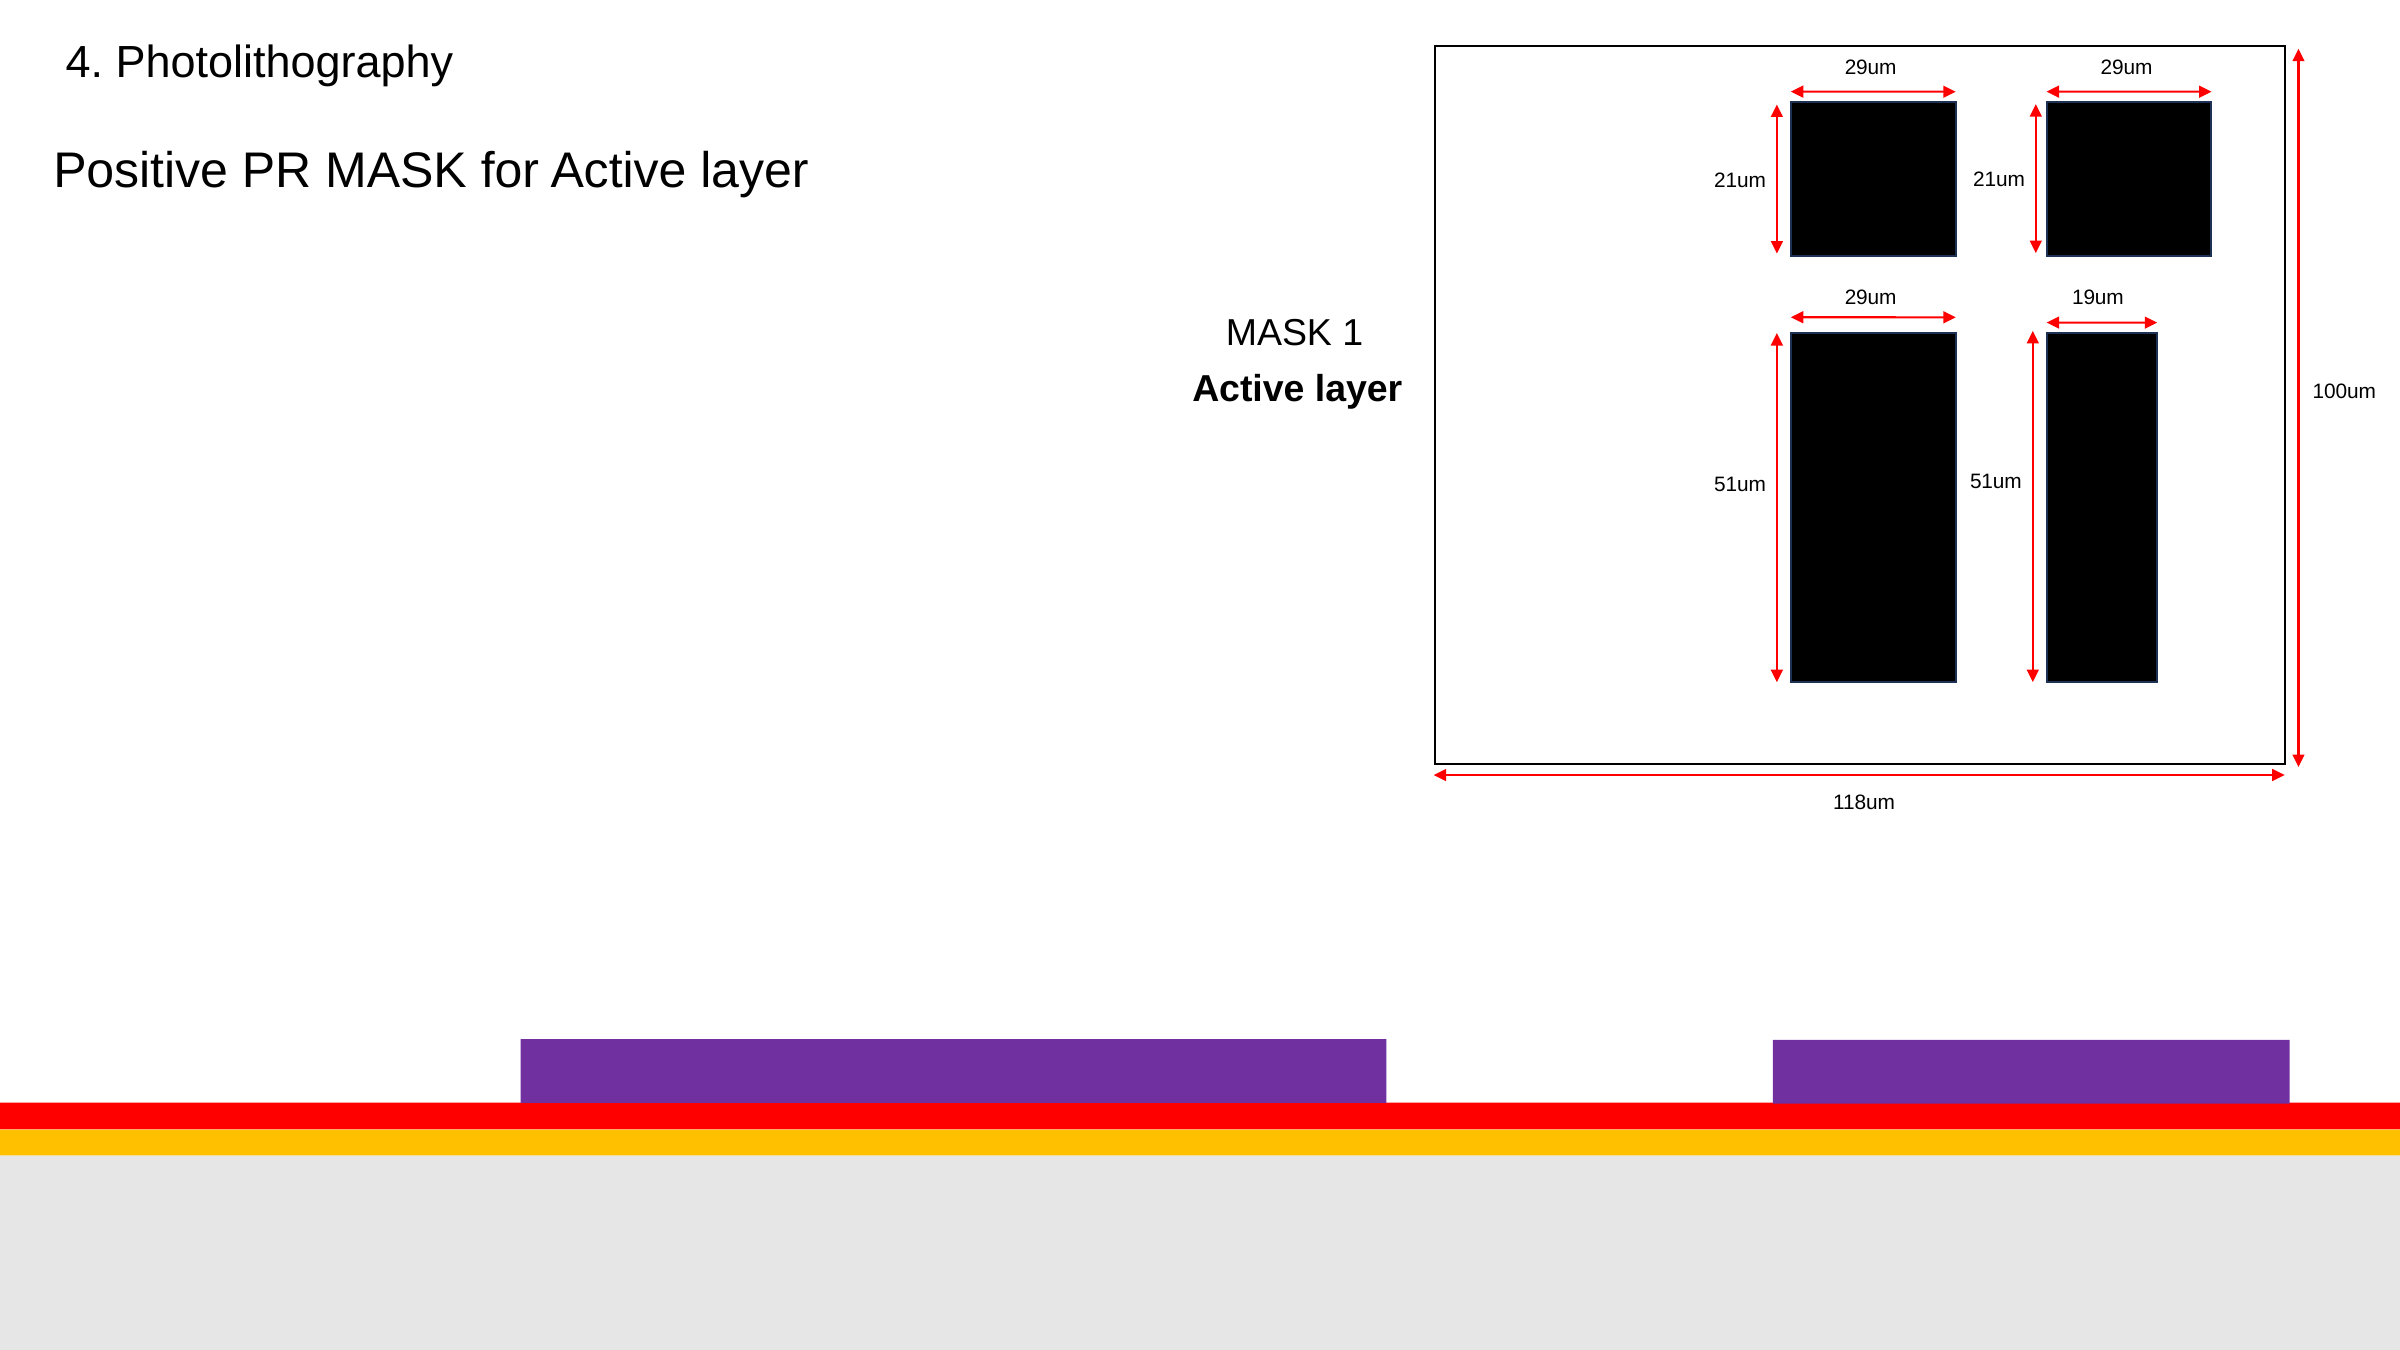

4. Photolithography

29um
29um

21um
21um
29um
19um

100um
51um
51um
118um
Positive PR MASK for Active layer

MASK 1
Active layer